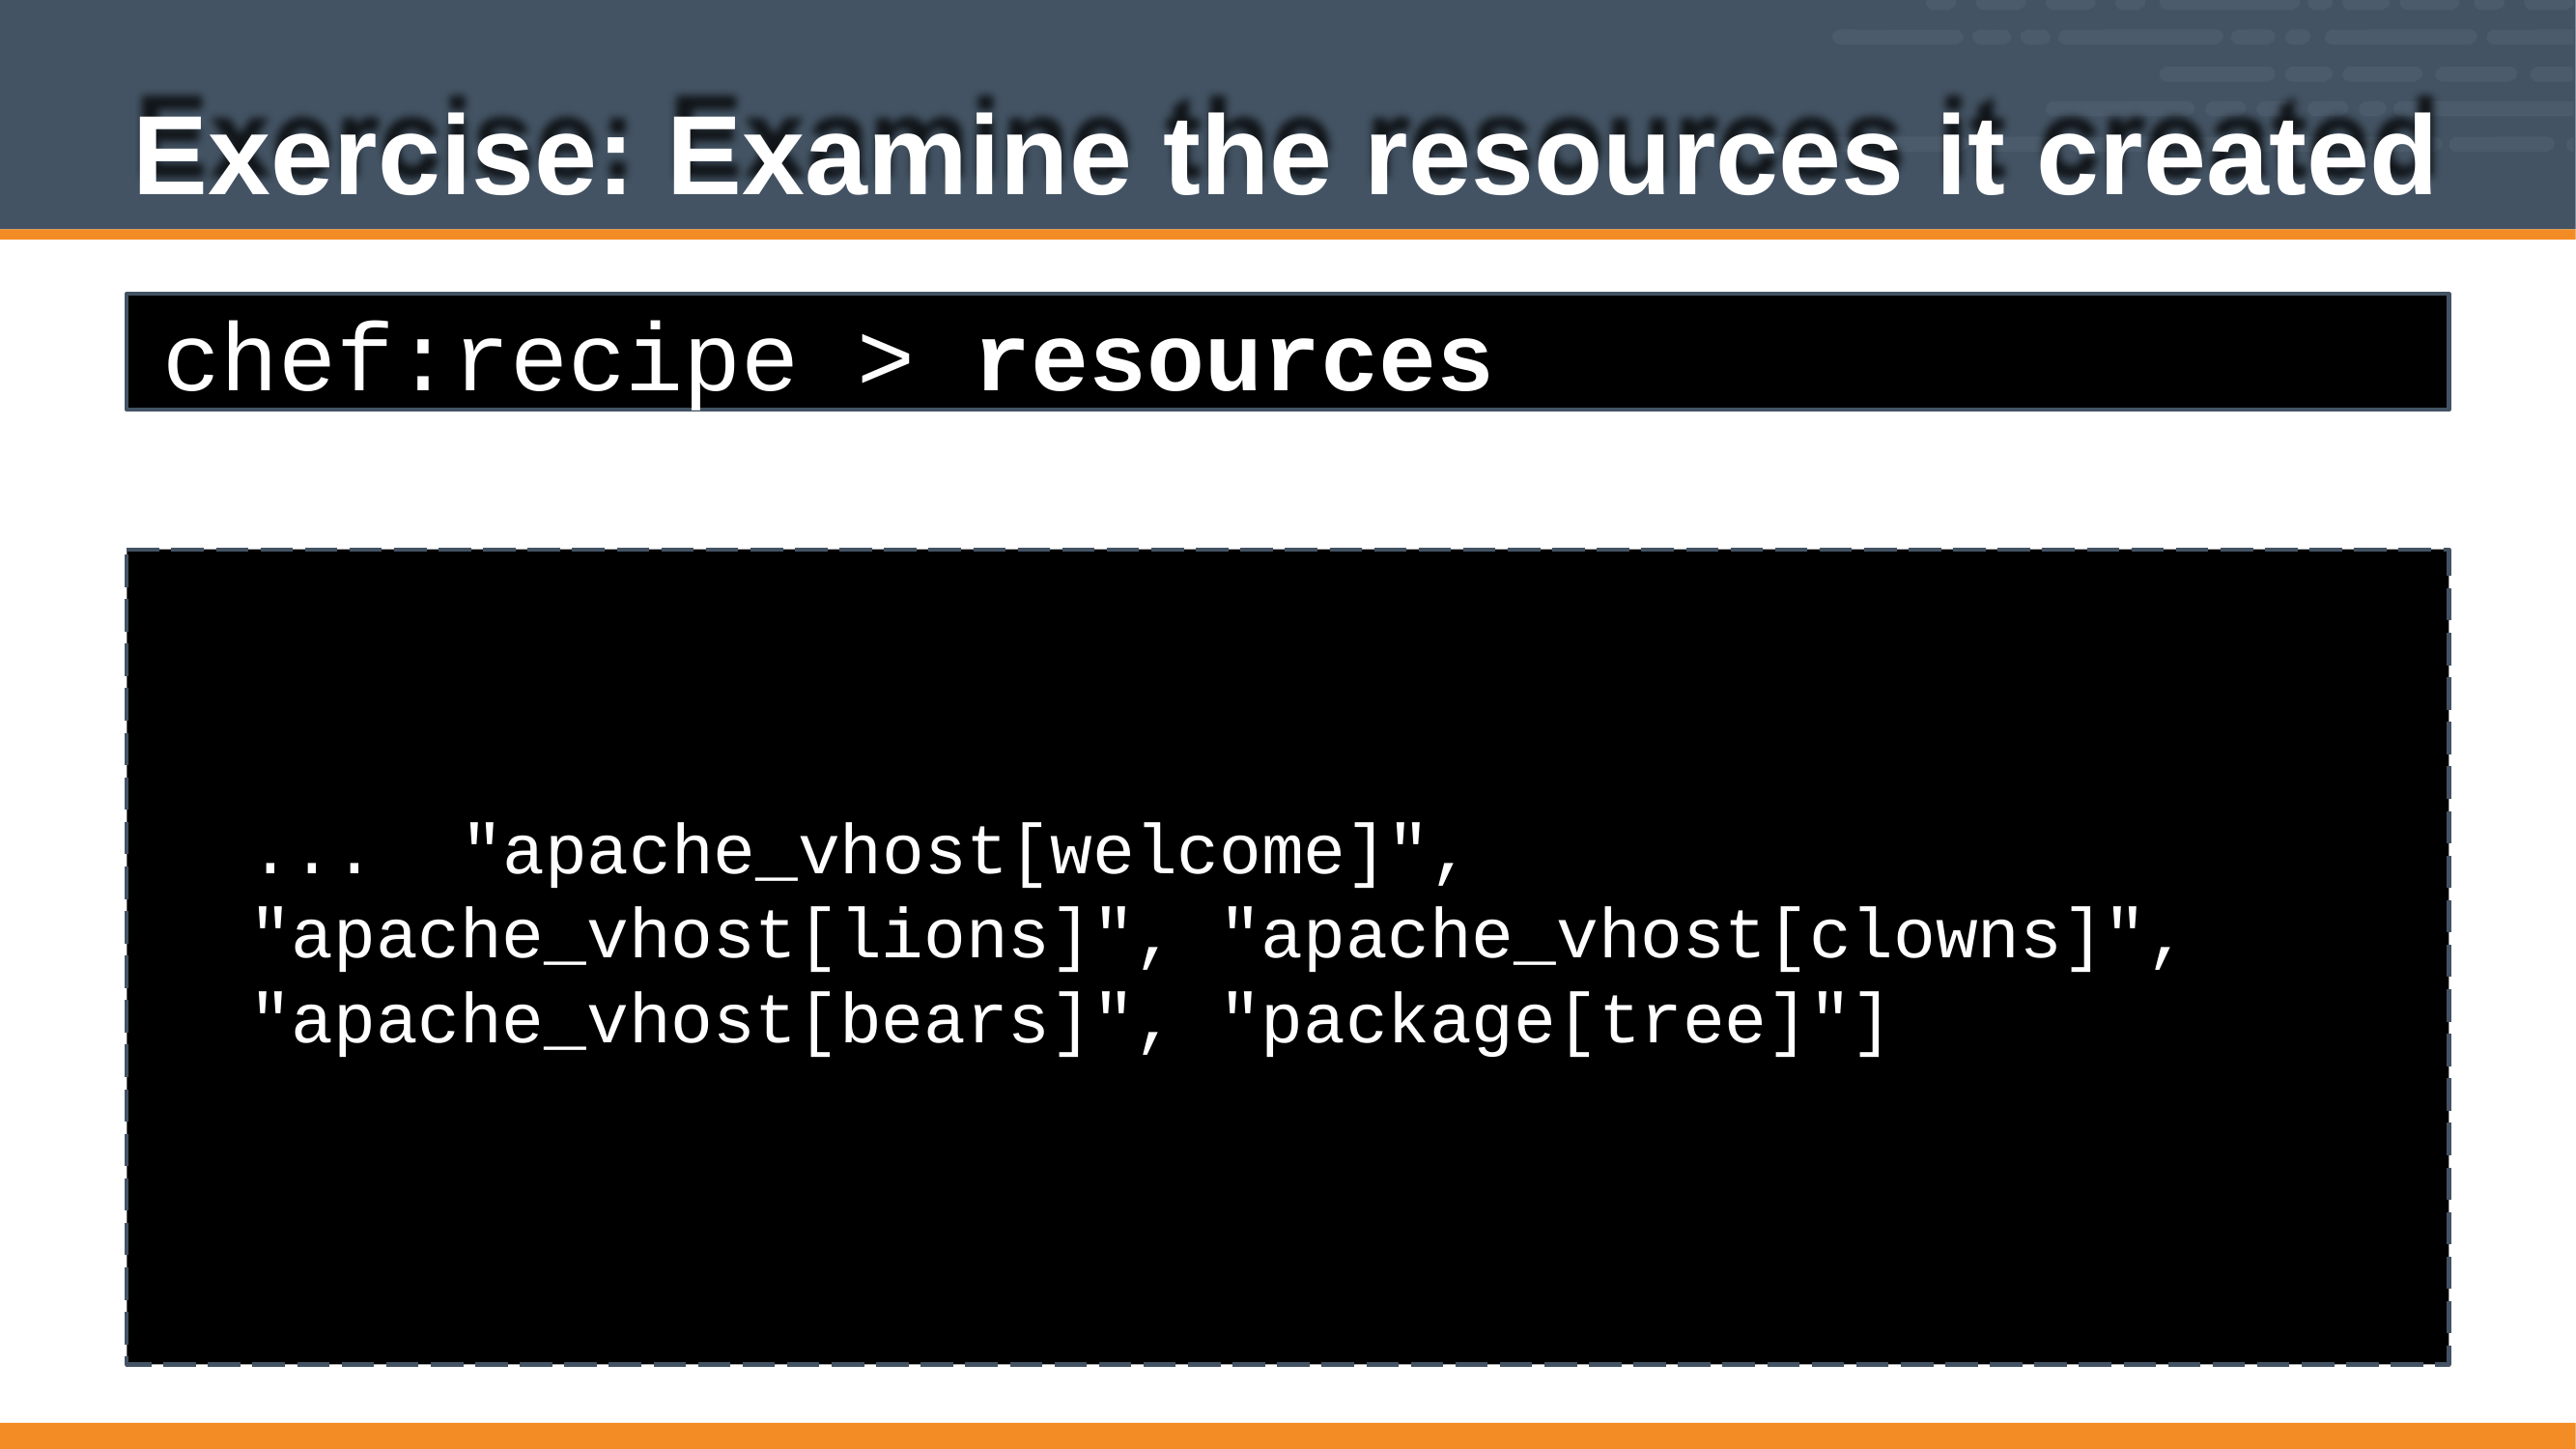

# Exercise: Examine the resources it created

chef:recipe > resources

...	"apache_vhost[welcome]", "apache_vhost[lions]", "apache_vhost[clowns]", "apache_vhost[bears]", "package[tree]"]